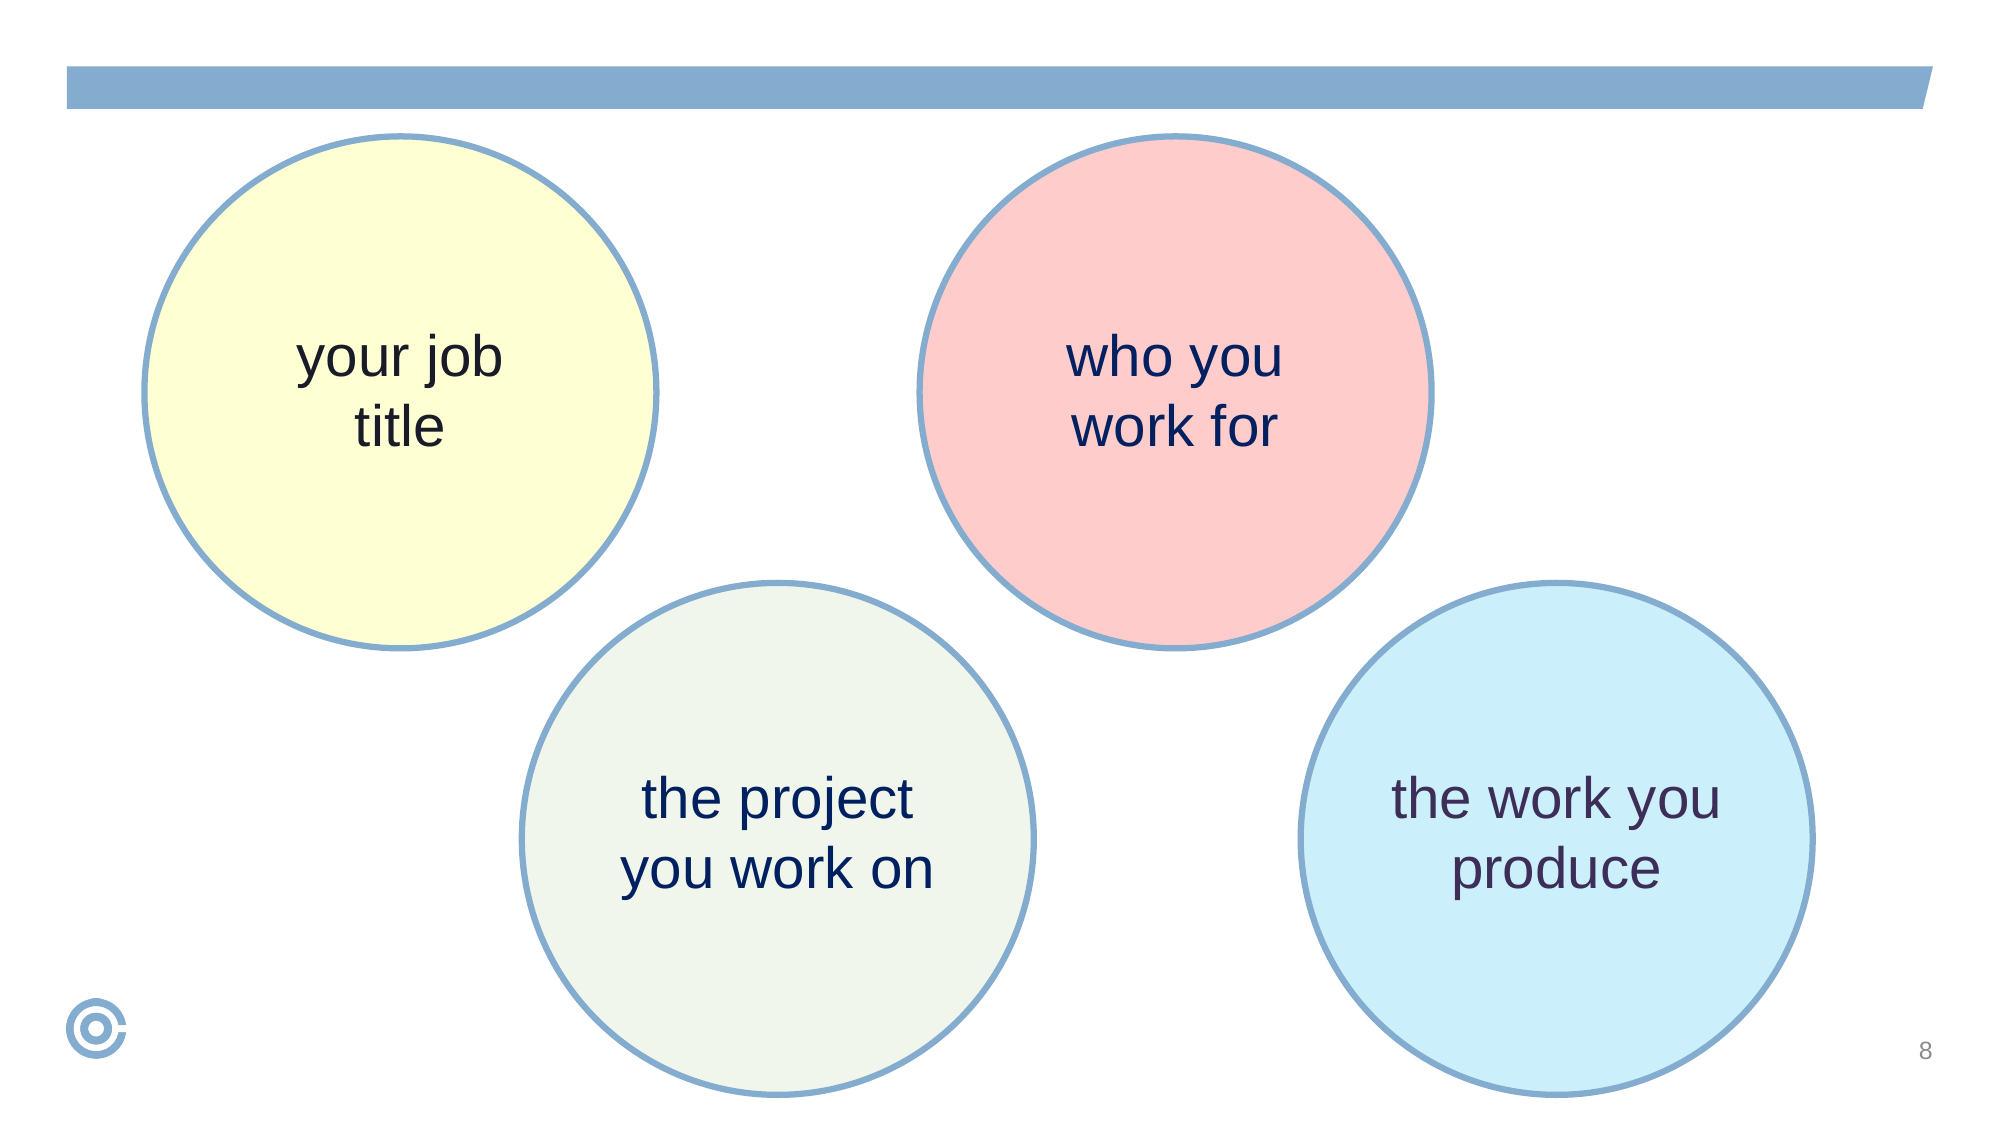

your job title
who you work for

the project you work on
the work you produce
8